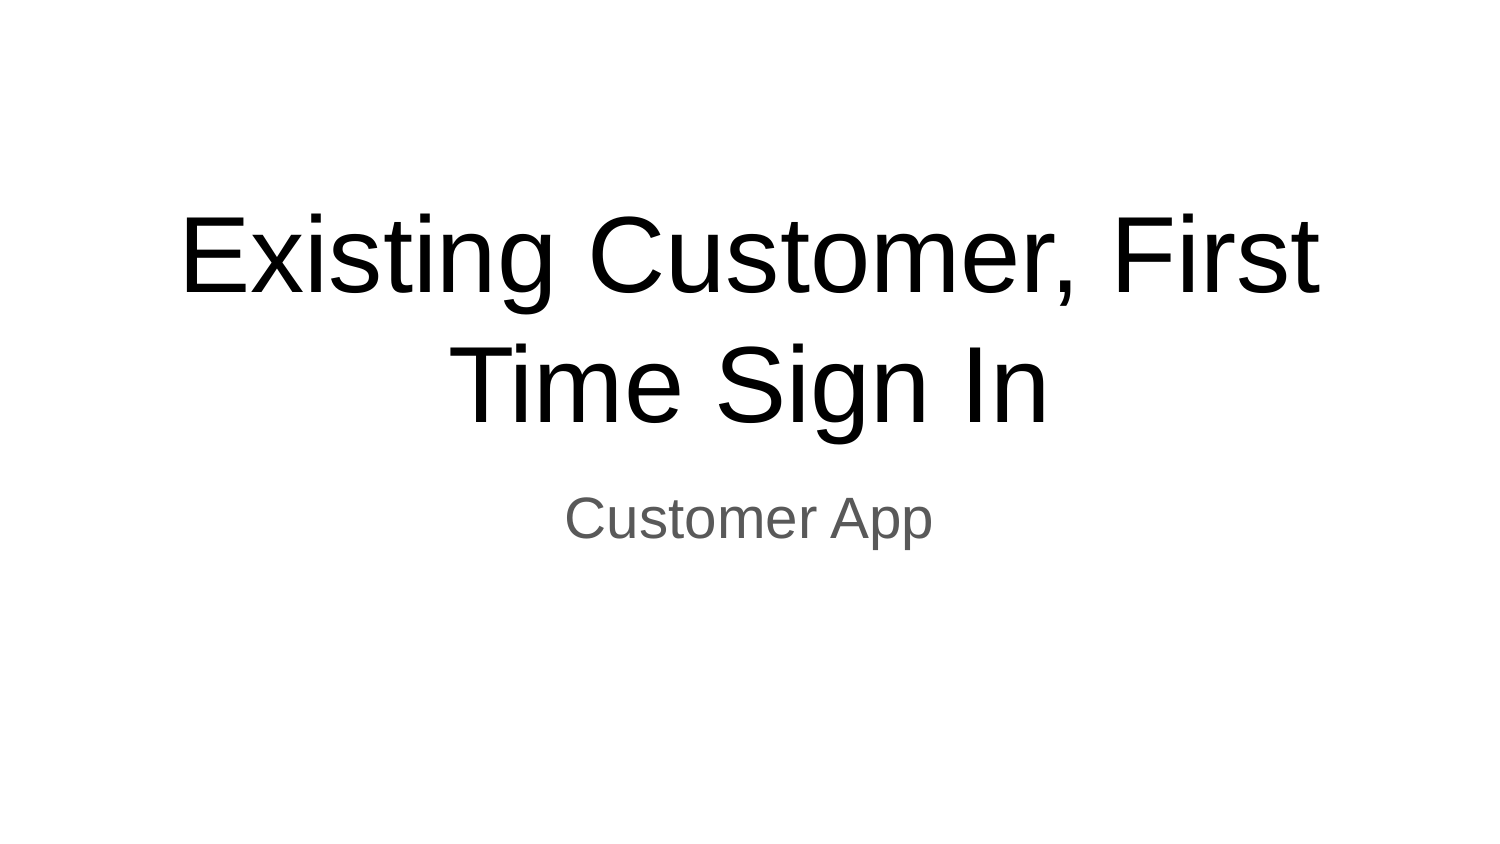

# Existing Customer, First Time Sign In
Customer App